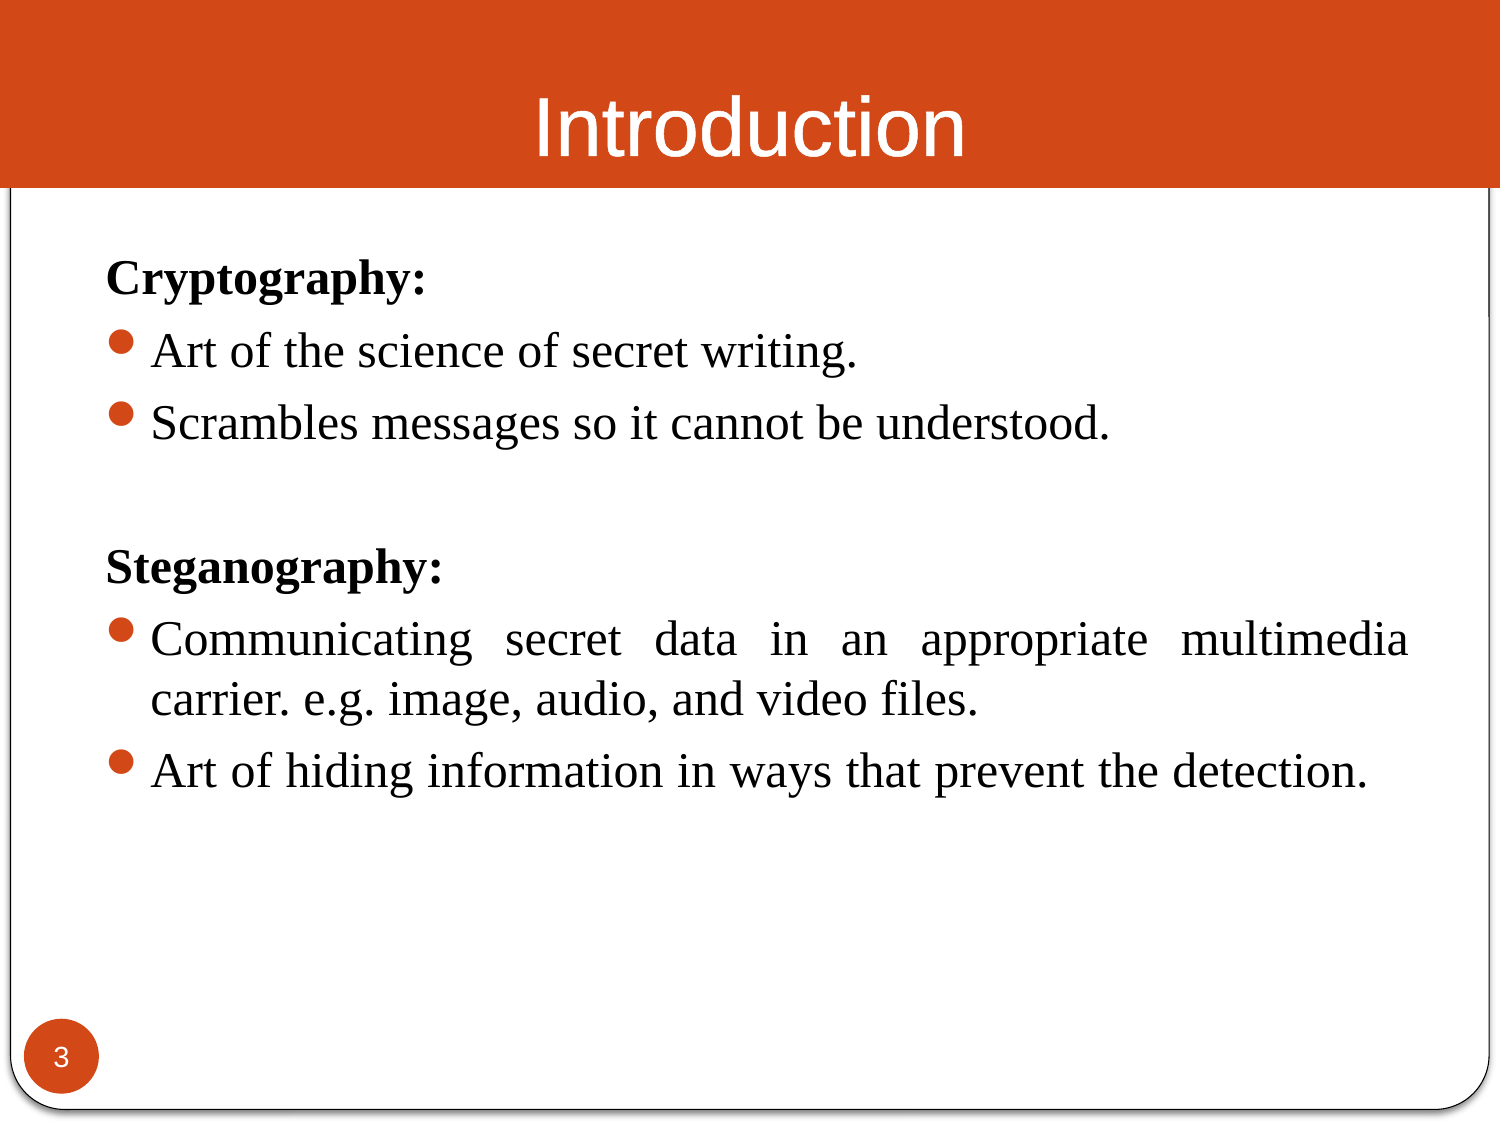

# Introduction
Cryptography:
Art of the science of secret writing.
Scrambles messages so it cannot be understood.

Steganography:
Communicating secret data in an appropriate multimedia carrier. e.g. image, audio, and video files.
Art of hiding information in ways that prevent the detection.

3